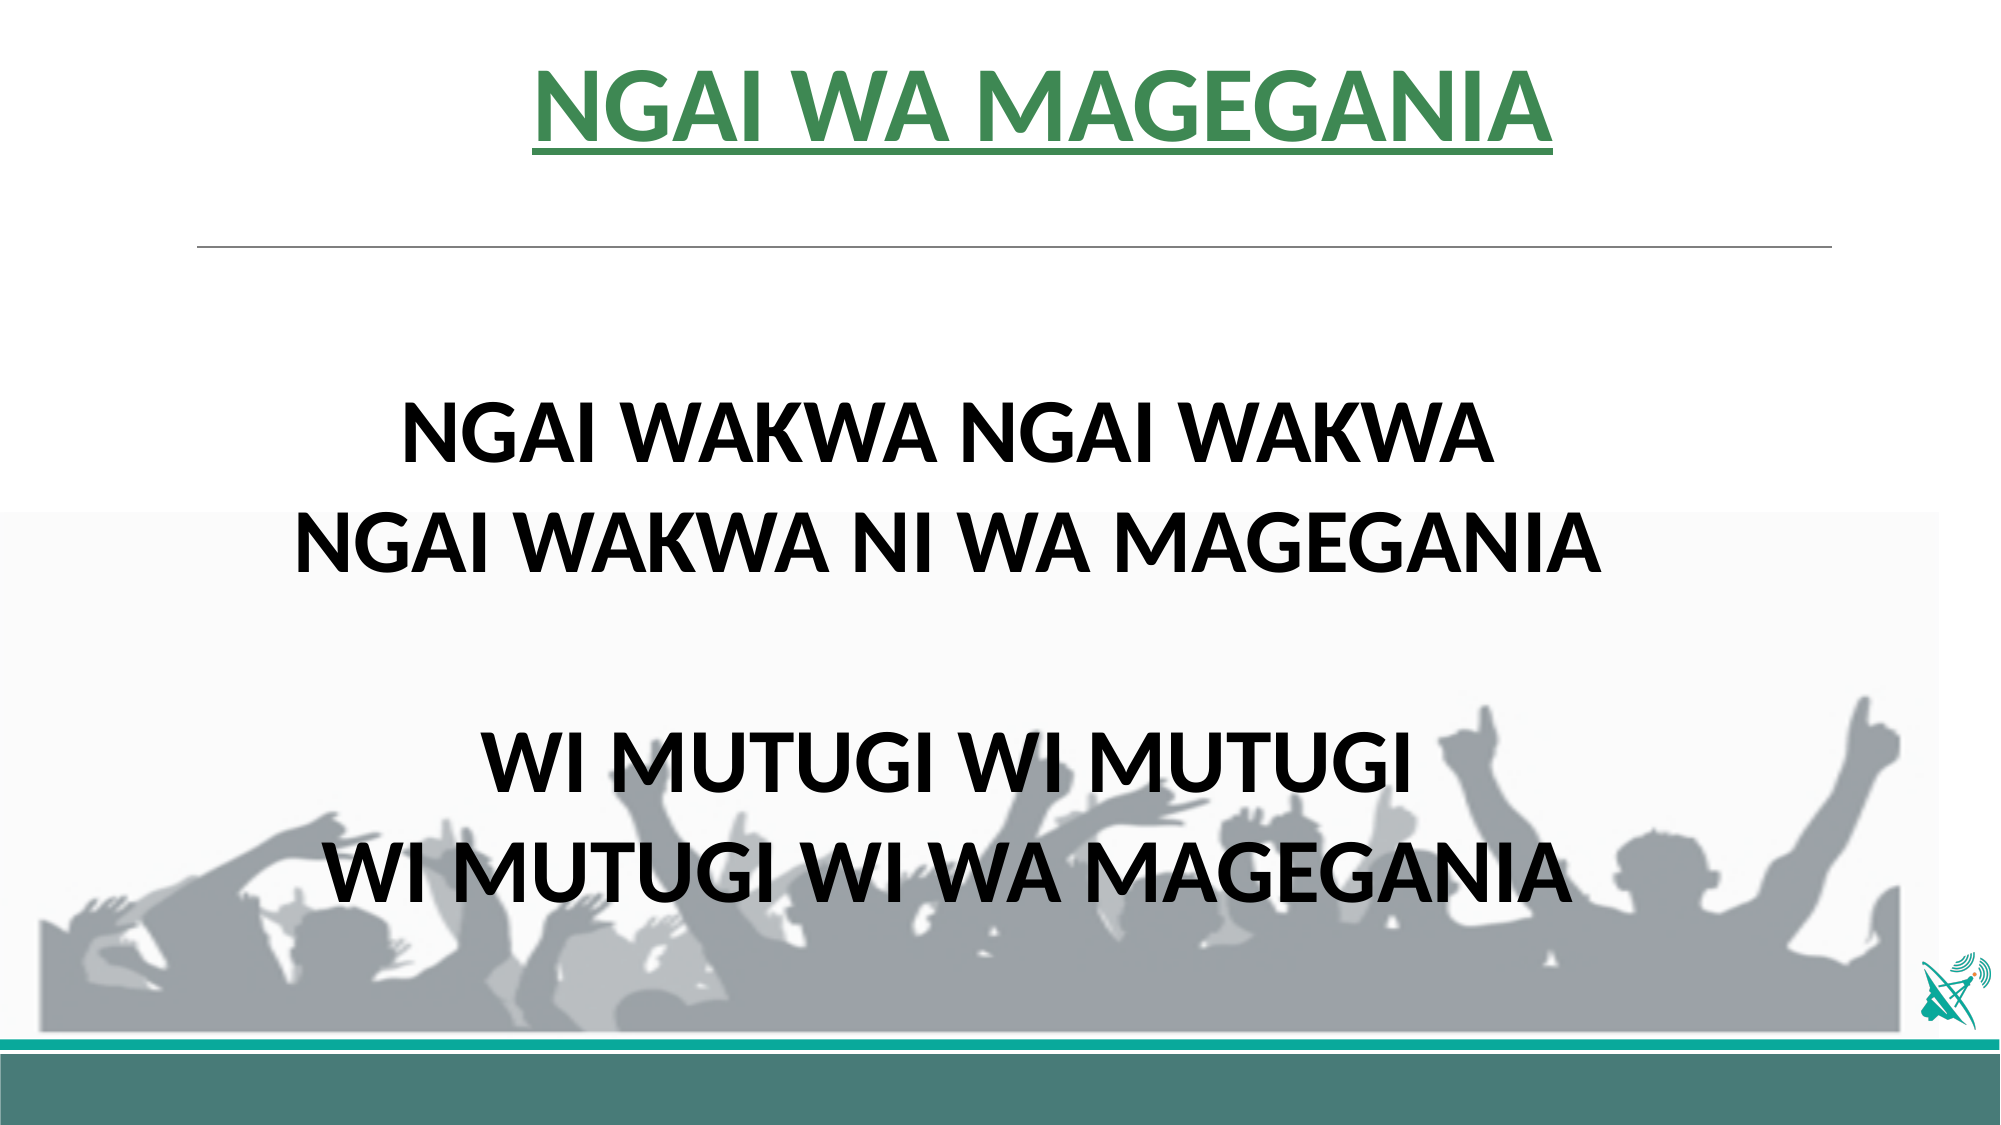

# NGAI WA MAGEGANIA

NGAI WAKWA NGAI WAKWA
NGAI WAKWA NI WA MAGEGANIA

WI MUTUGI WI MUTUGI
WI MUTUGI WI WA MAGEGANIA